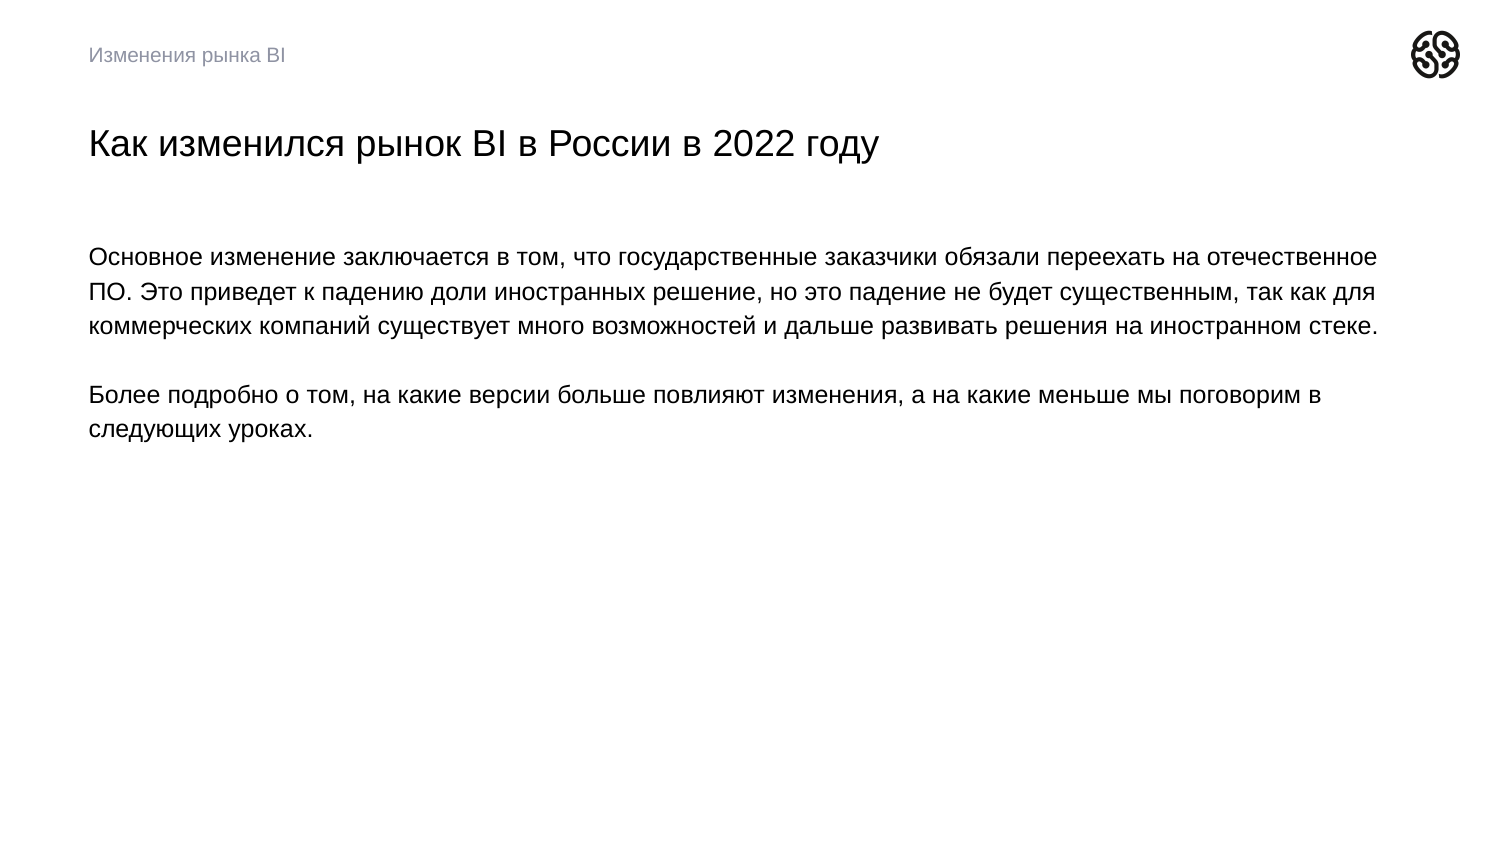

Изменения рынка BI
# Как изменился рынок BI в России в 2022 году
Основное изменение заключается в том, что государственные заказчики обязали переехать на отечественное ПО. Это приведет к падению доли иностранных решение, но это падение не будет существенным, так как для коммерческих компаний существует много возможностей и дальше развивать решения на иностранном стеке.

Более подробно о том, на какие версии больше повлияют изменения, а на какие меньше мы поговорим в следующих уроках.